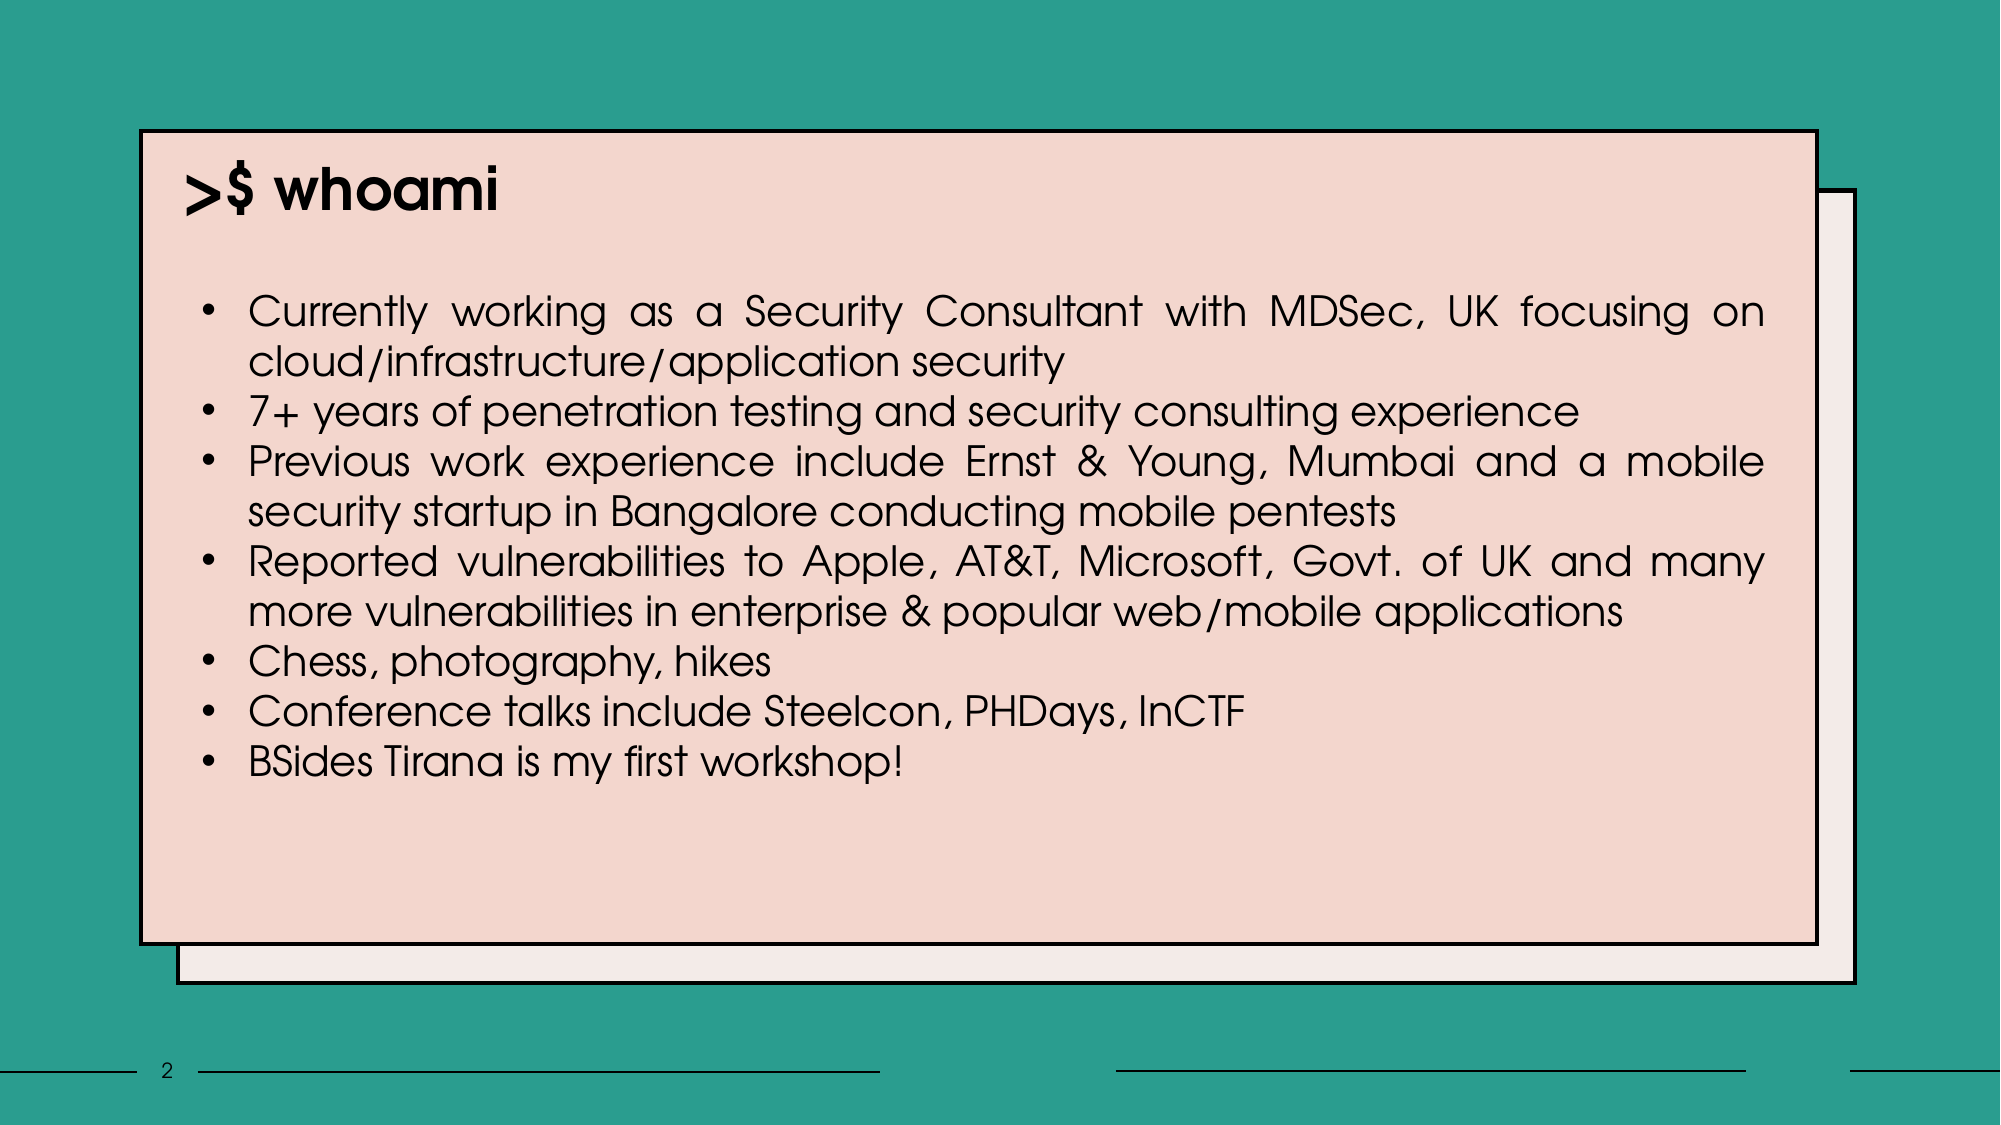

>$ whoami
Currently working as a Security Consultant with MDSec, UK focusing on cloud/infrastructure/application security
7+ years of penetration testing and security consulting experience
Previous work experience include Ernst & Young, Mumbai and a mobile security startup in Bangalore conducting mobile pentests
Reported vulnerabilities to Apple, AT&T, Microsoft, Govt. of UK and many more vulnerabilities in enterprise & popular web/mobile applications
Chess, photography, hikes
Conference talks include Steelcon, PHDays, InCTF
BSides Tirana is my first workshop!
2